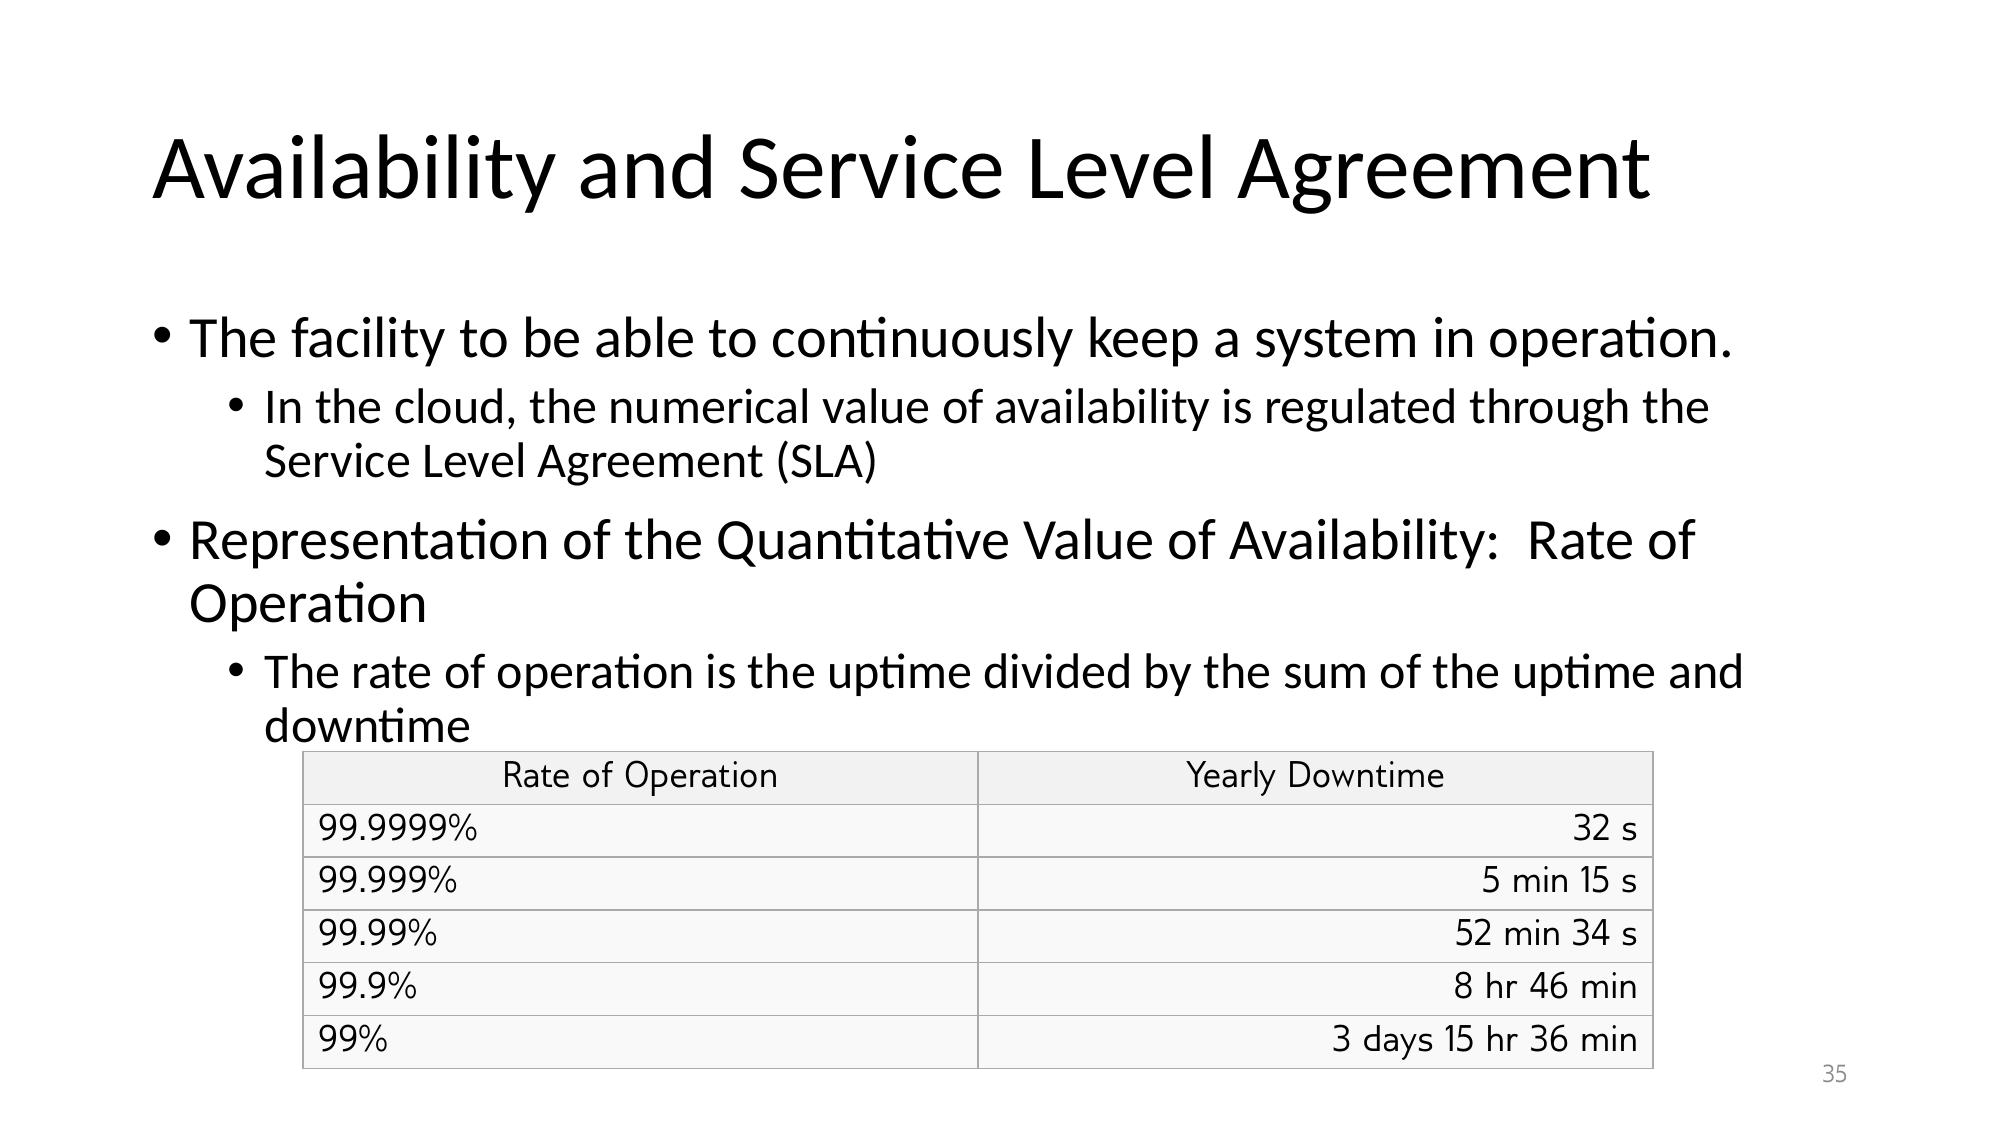

# Availability and Service Level Agreement
The facility to be able to continuously keep a system in operation.
In the cloud, the numerical value of availability is regulated through the Service Level Agreement (SLA)
Representation of the Quantitative Value of Availability:  Rate of Operation
The rate of operation is the uptime divided by the sum of the uptime and downtime

| Rate of Operation | Yearly Downtime |
| --- | --- |
| 99.9999% | 32 s |
| 99.999% | 5 min 15 s |
| 99.99% | 52 min 34 s |
| 99.9% | 8 hr 46 min |
| 99% | 3 days 15 hr 36 min |
35